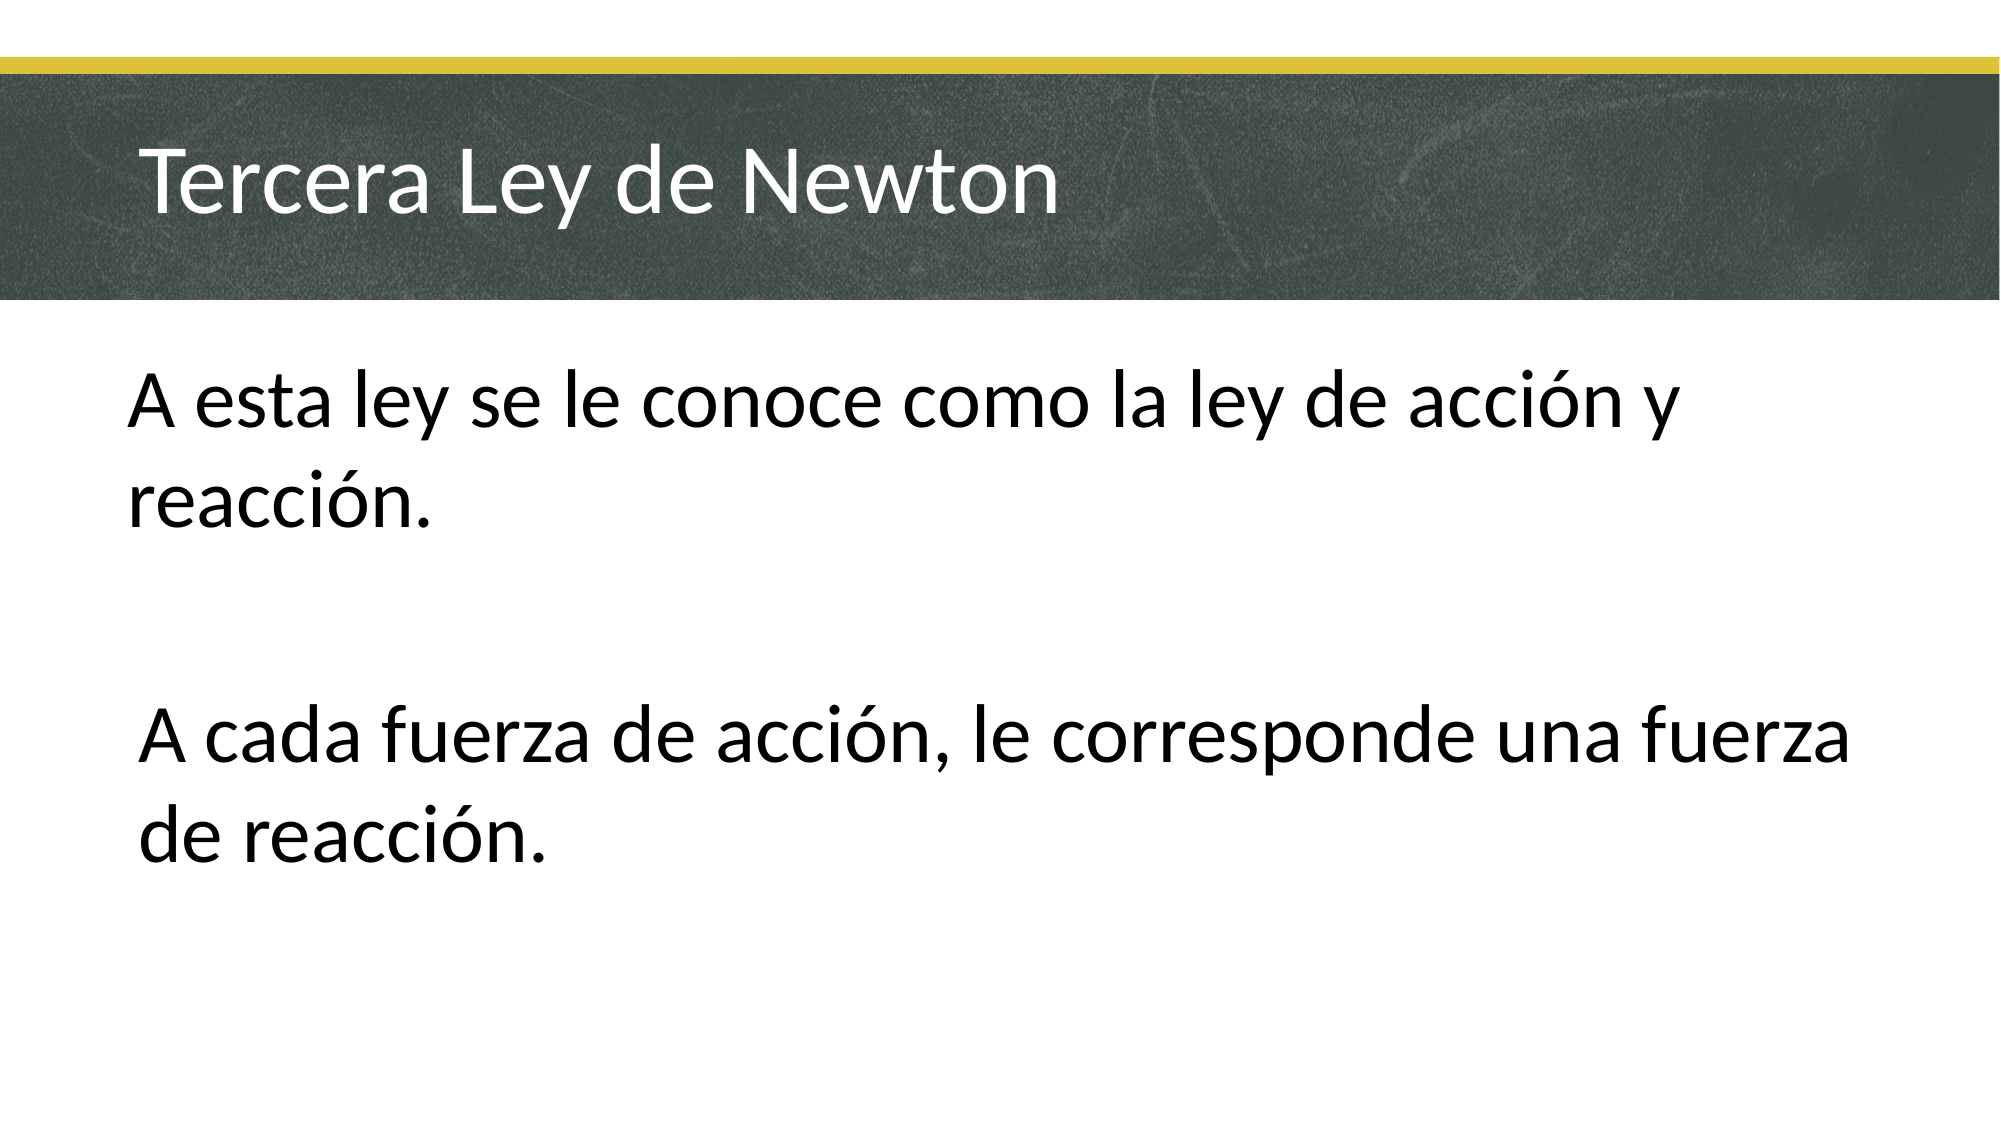

# Tercera Ley de Newton
A esta ley se le conoce como la ley de acción y reacción.
A cada fuerza de acción, le corresponde una fuerza de reacción.